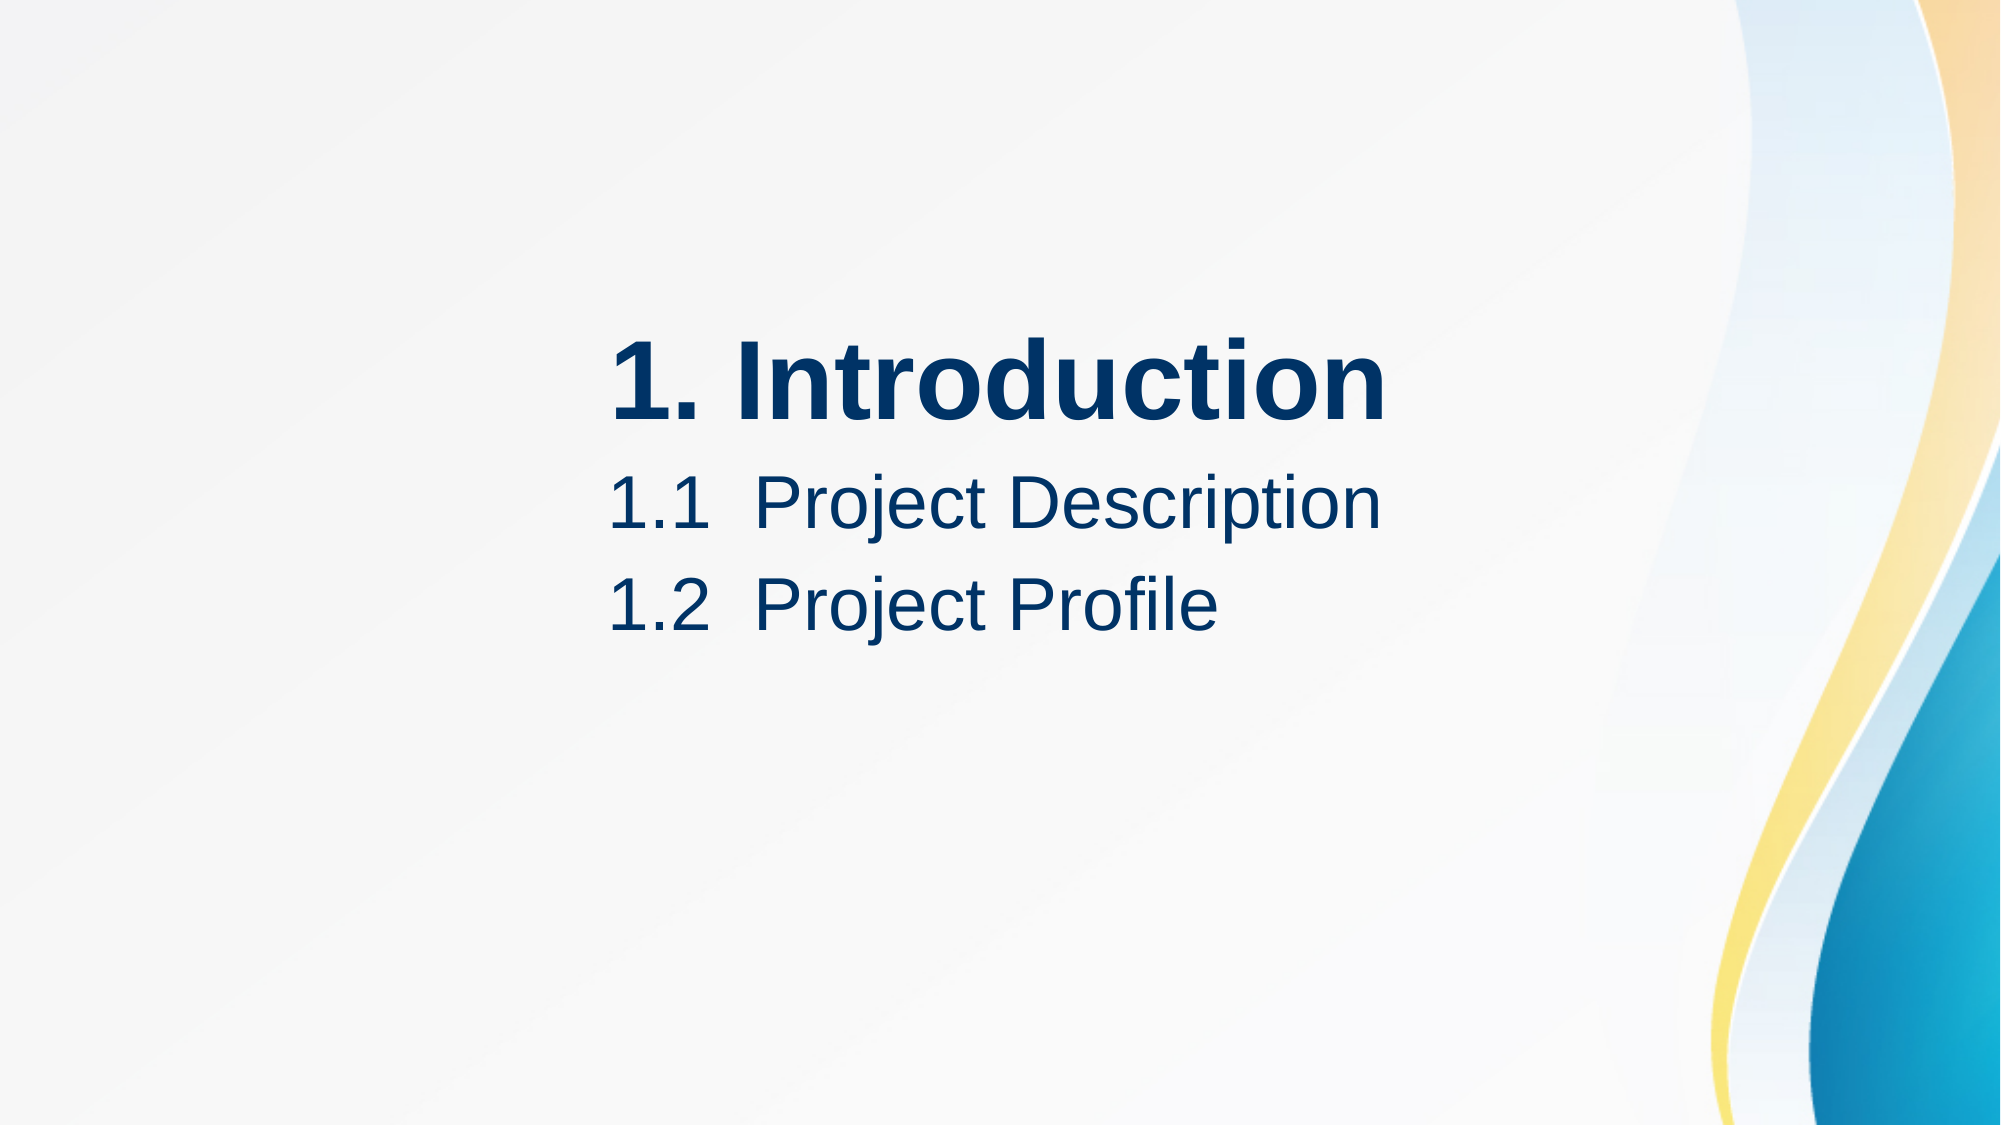

1. Introduction

1.1  Project Description
1.2  Project Profile